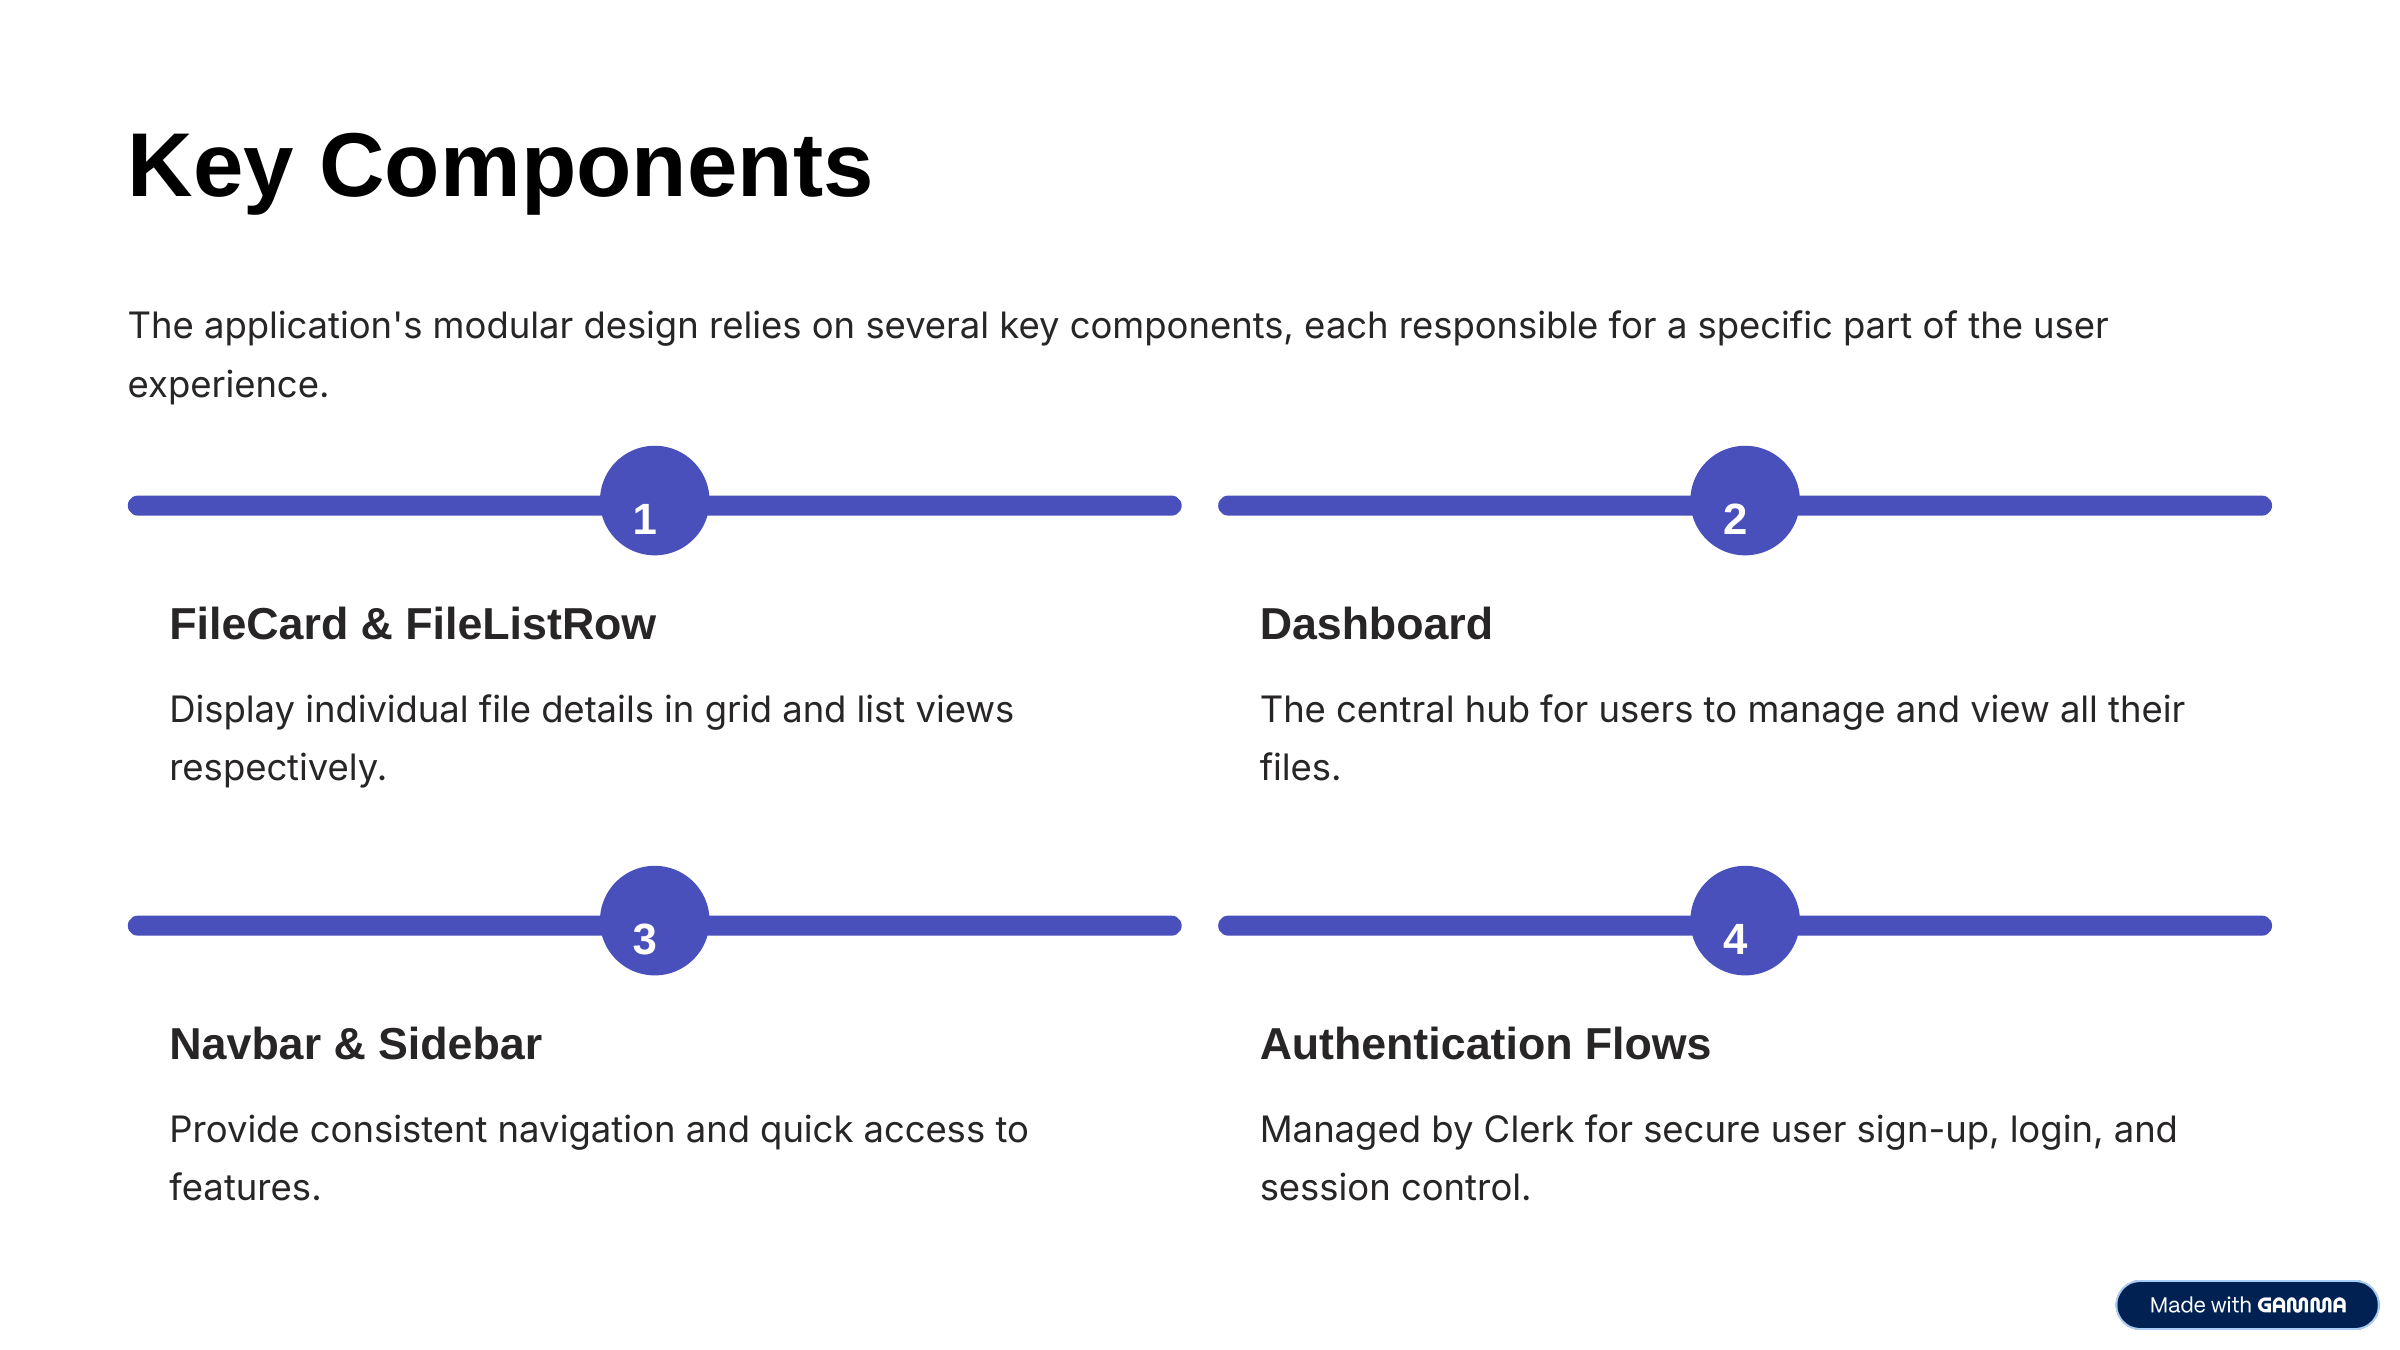

Key Components
The application's modular design relies on several key components, each responsible for a specific part of the user experience.

1
2

FileCard & FileListRow
Dashboard
Display individual file details in grid and list views respectively.
The central hub for users to manage and view all their files.

3
4

Navbar & Sidebar
Authentication Flows
Provide consistent navigation and quick access to features.
Managed by Clerk for secure user sign-up, login, and session control.